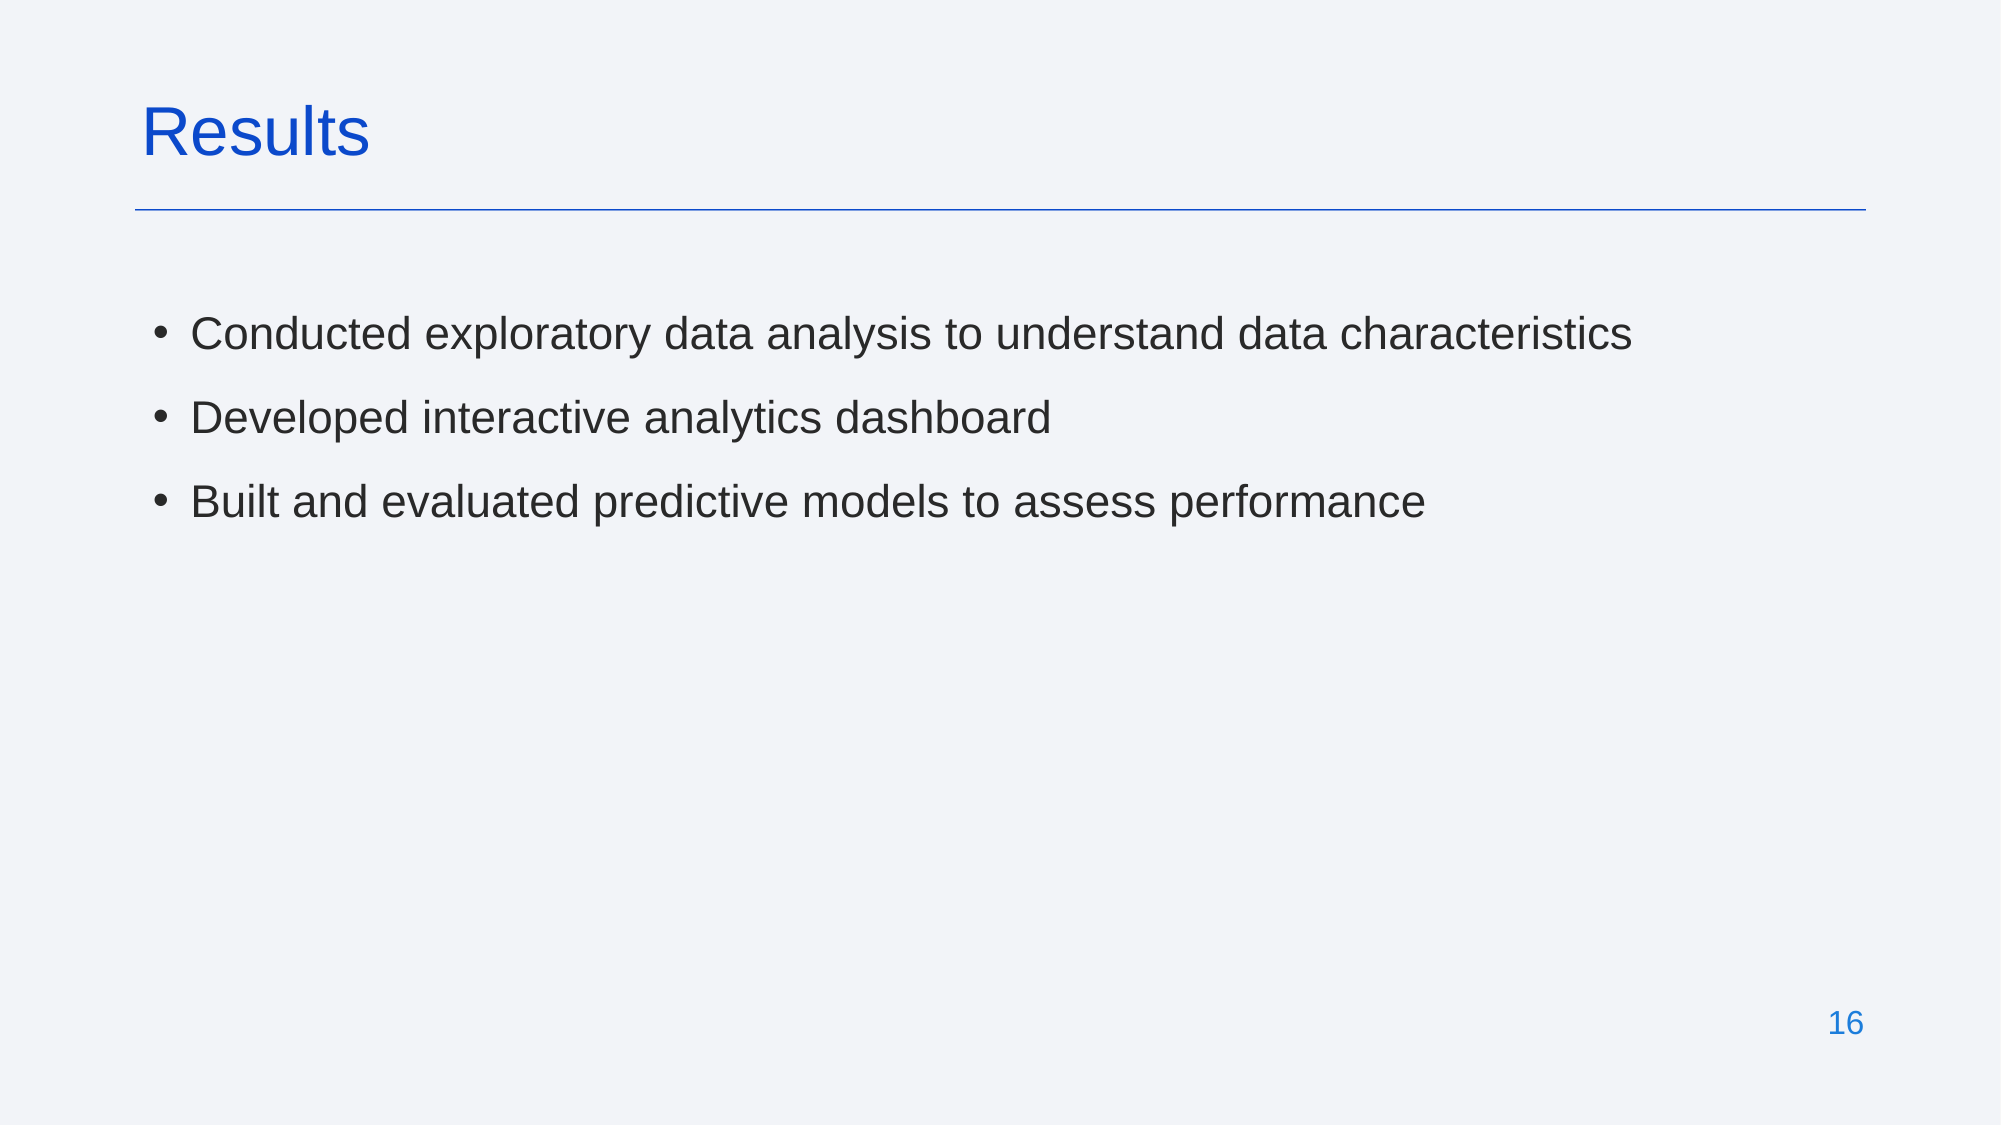

Results
Conducted exploratory data analysis to understand data characteristics
Developed interactive analytics dashboard
Built and evaluated predictive models to assess performance

16